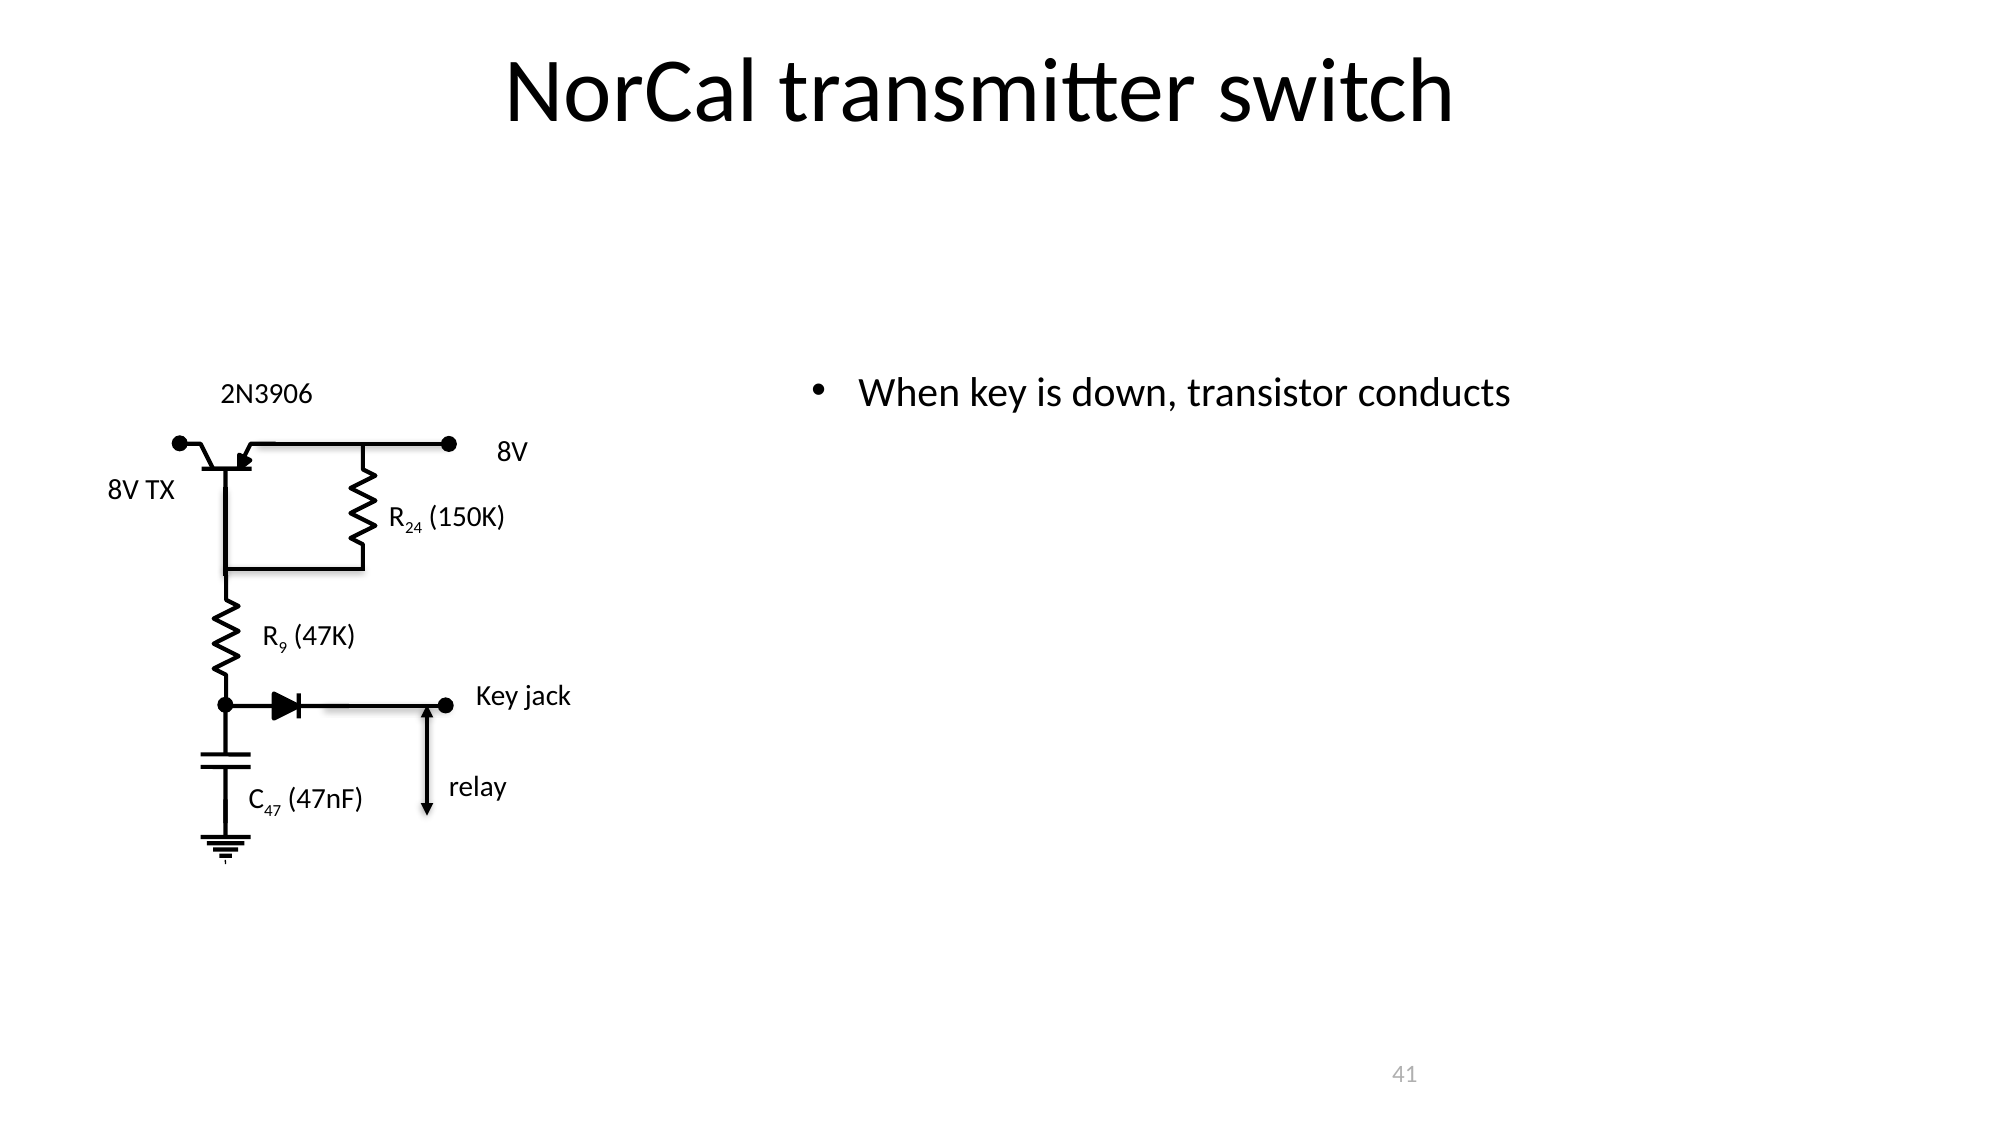

NorCal transmitter switch
When key is down, transistor conducts
2N3906

8V

8V TX
R24 (150K)

R9 (47K)

Key jack

relay
C47 (47nF)

41